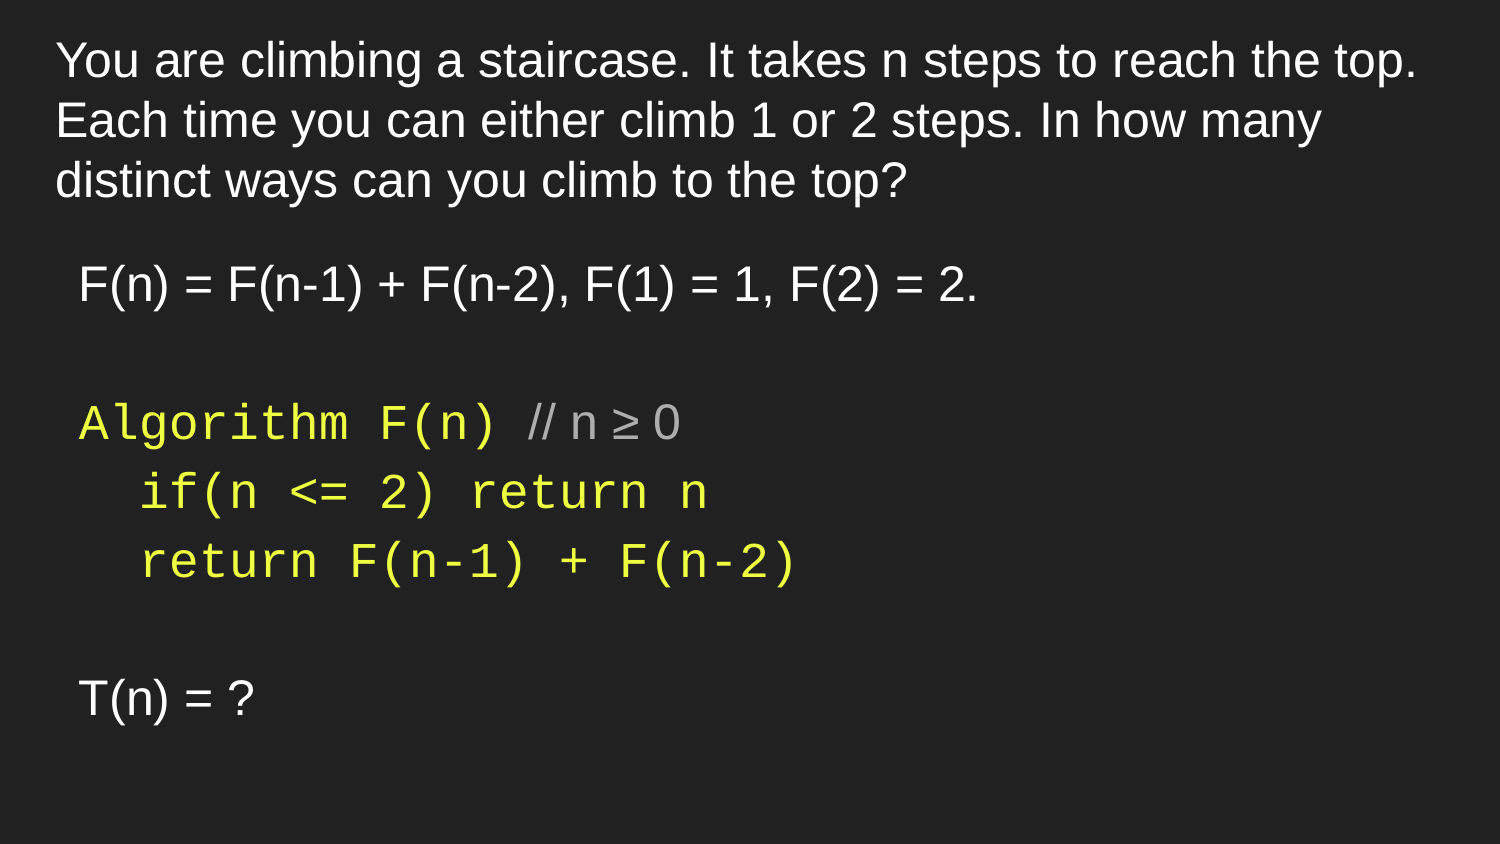

# You are climbing a staircase. It takes n steps to reach the top. Each time you can either climb 1 or 2 steps. In how many distinct ways can you climb to the top?
F(n) = F(n-1) + F(n-2), F(1) = 1, F(2) = 2.

Algorithm F(n) // n ≥ 0
  if(n <= 2) return n
  return F(n-1) + F(n-2)

T(n) = ?